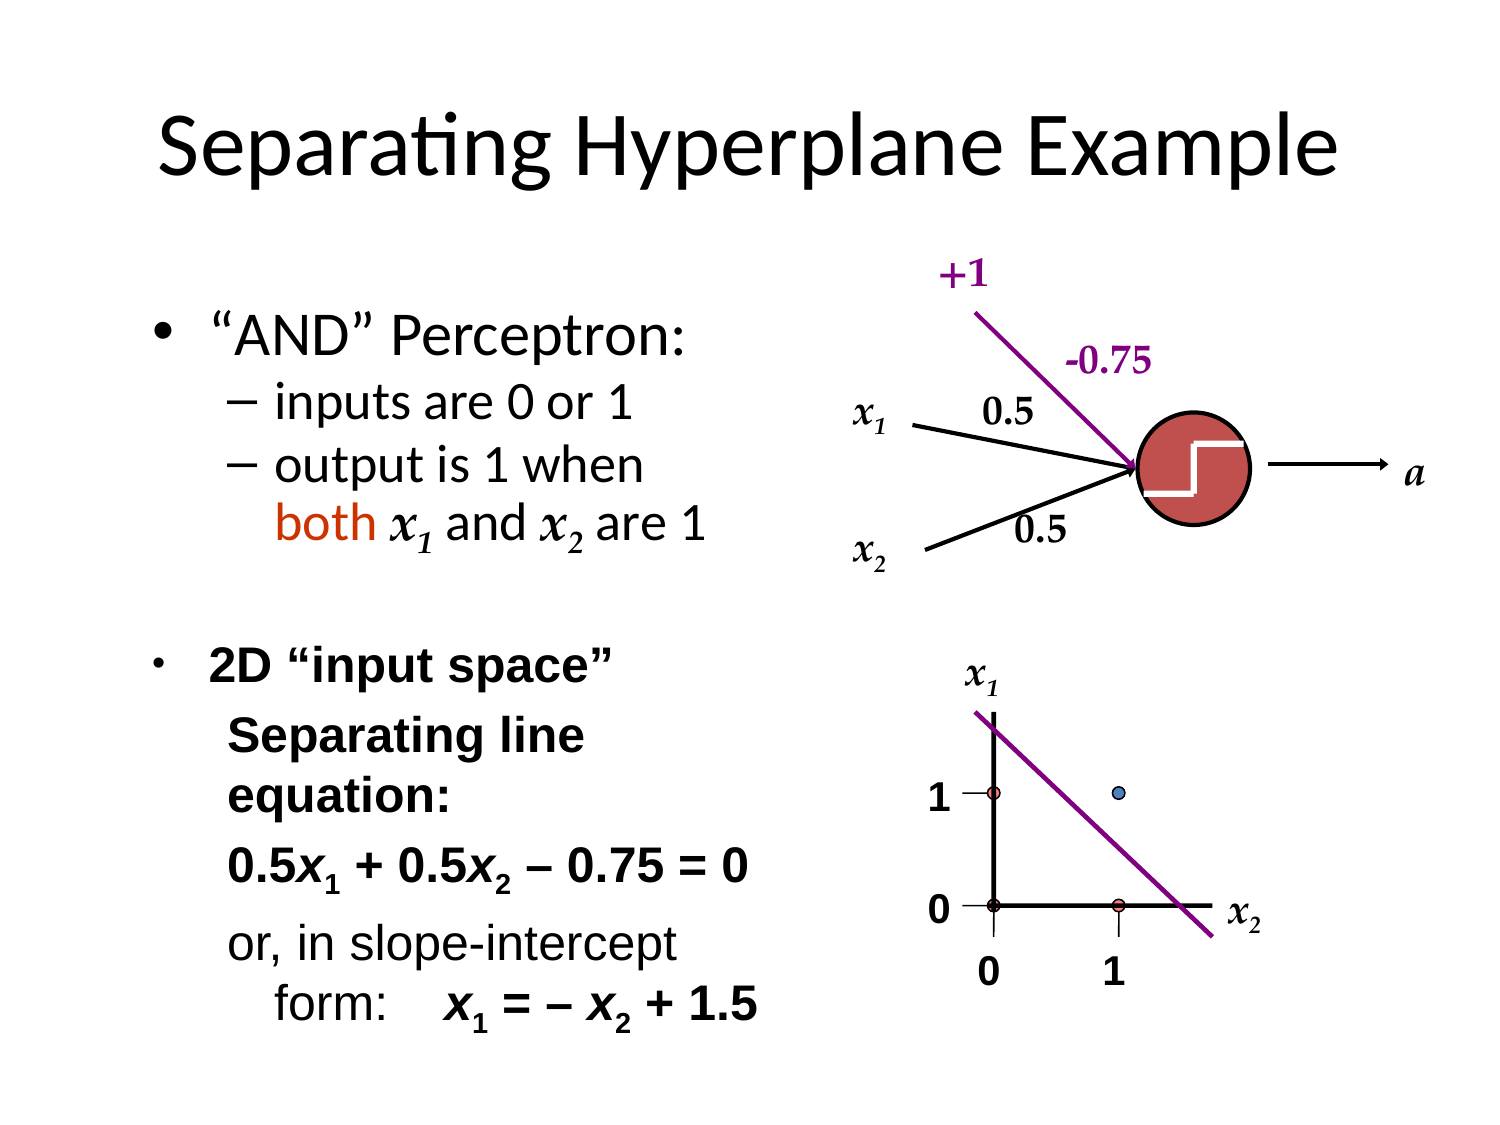

# Separating Hyperplane Example
+1
-0.75
“AND” Perceptron:
inputs are 0 or 1
output is 1 when
both x1 and x2 are 1
x1
x2
0.5
0.5

a
2D “input space”
Separating line equation:
0.5x1 + 0.5x2 – 0.75 = 0
or, in slope-intercept form:    x1 = – x2 + 1.5

x1

1

0
x2

0
1